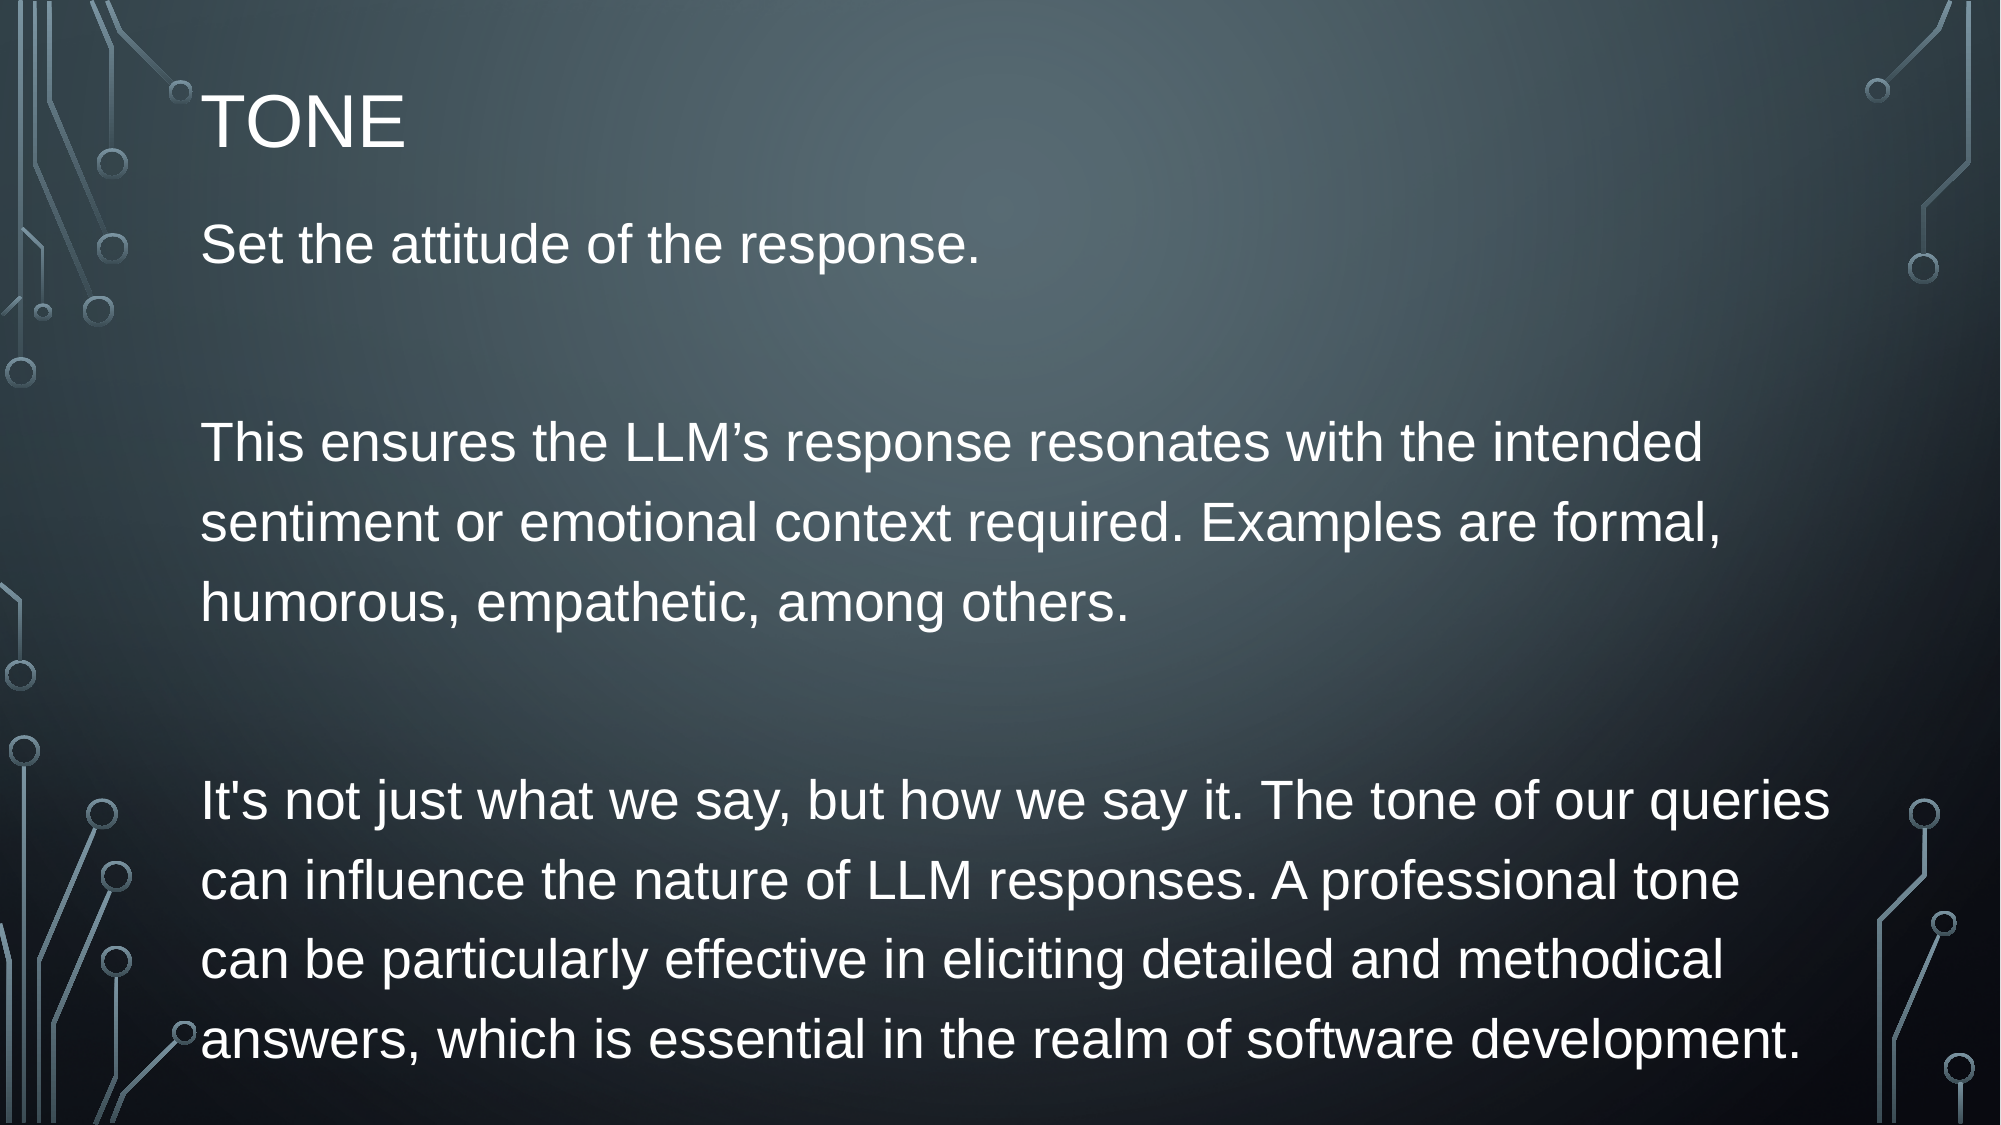

# tone
Set the attitude of the response.

This ensures the LLM’s response resonates with the intended sentiment or emotional context required. Examples are formal, humorous, empathetic, among others.

It's not just what we say, but how we say it. The tone of our queries can influence the nature of LLM responses. A professional tone can be particularly effective in eliciting detailed and methodical answers, which is essential in the realm of software development.